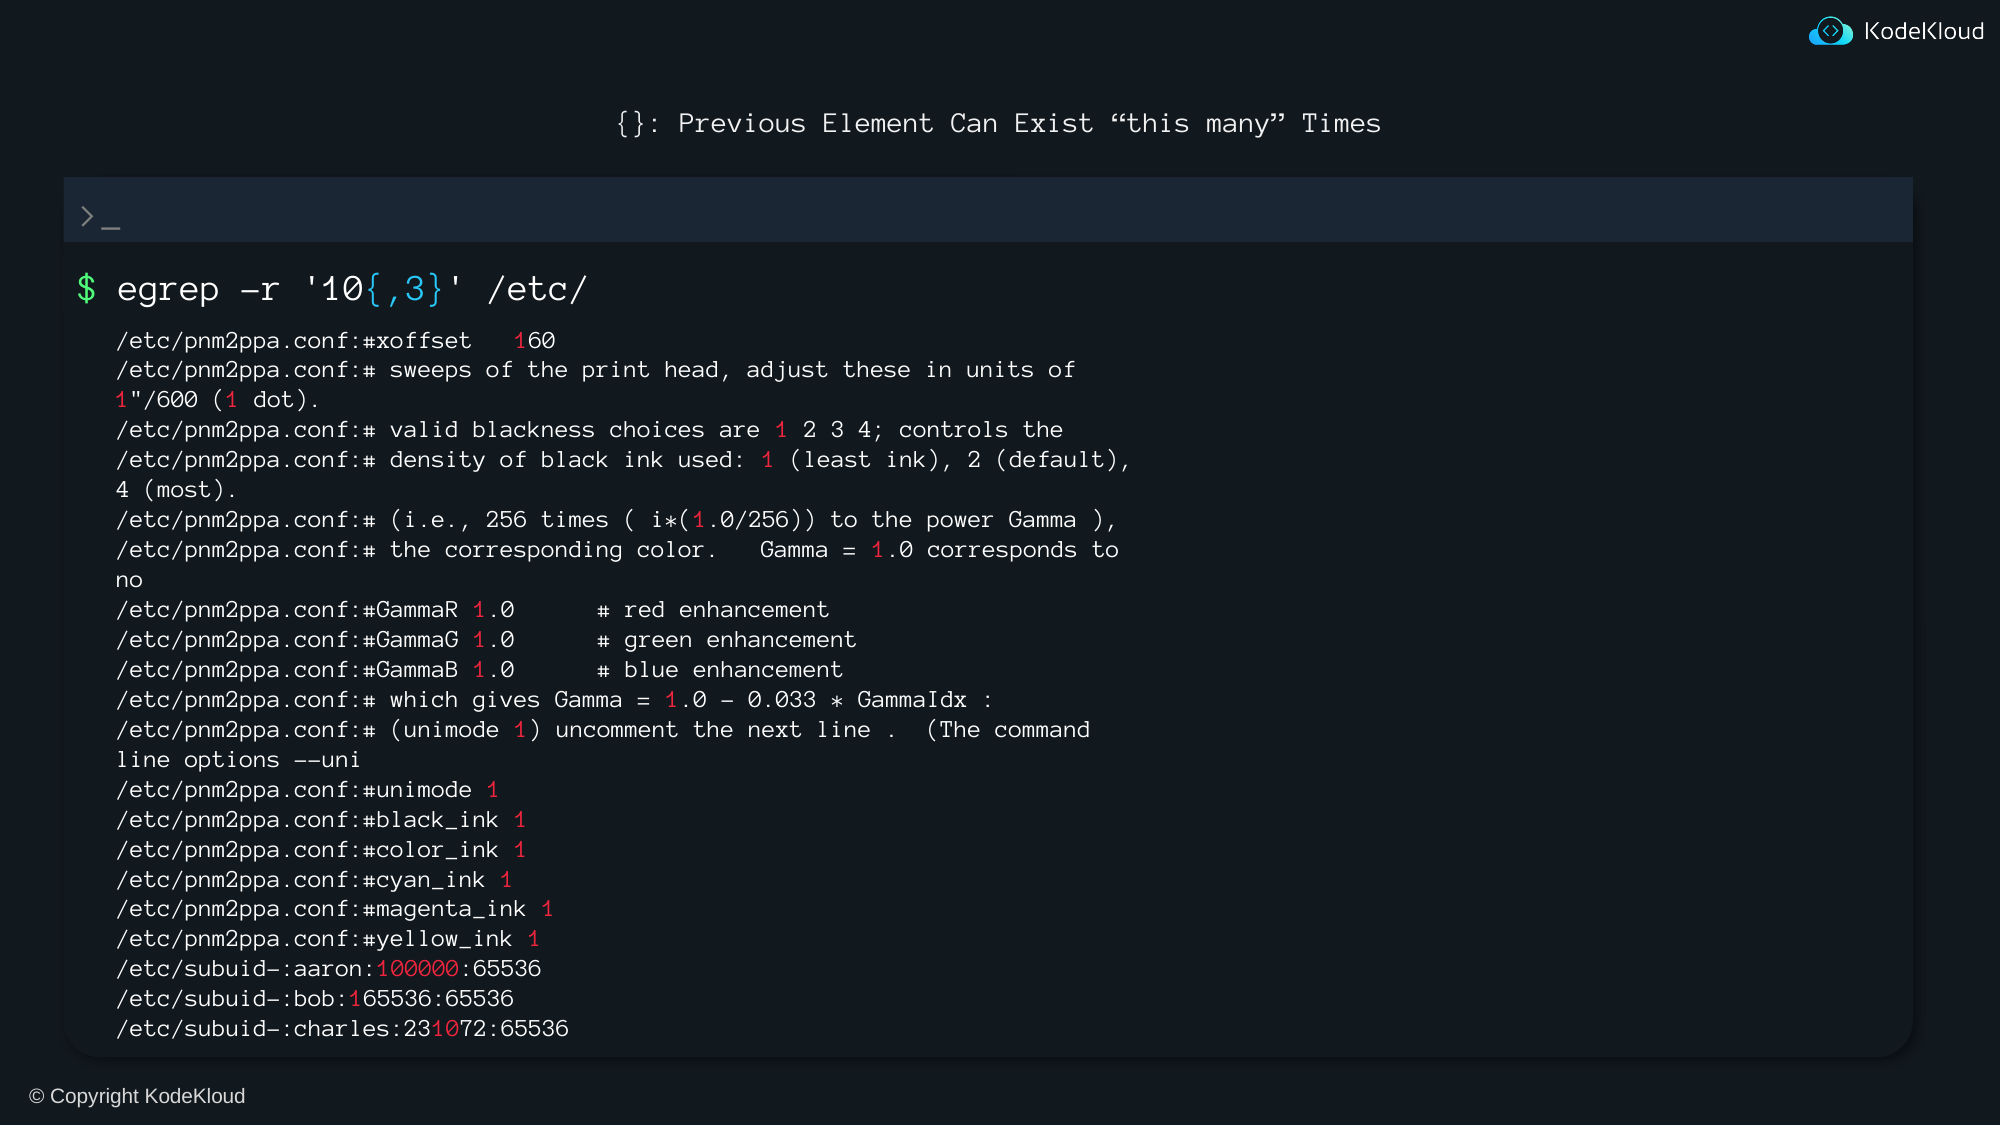

# {}: Previous Element Can Exist “this many” Times
$ egrep -r '10{,3}' /etc/
/etc/pnm2ppa.conf:#xoffset   160
/etc/pnm2ppa.conf:# sweeps of the print head, adjust these in units of 1"/600 (1 dot).
/etc/pnm2ppa.conf:# valid blackness choices are 1 2 3 4; controls the
/etc/pnm2ppa.conf:# density of black ink used: 1 (least ink), 2 (default), 4 (most).
/etc/pnm2ppa.conf:# (i.e., 256 times ( i*(1.0/256)) to the power Gamma ),
/etc/pnm2ppa.conf:# the corresponding color.   Gamma = 1.0 corresponds to no
/etc/pnm2ppa.conf:#GammaR 1.0      # red enhancement
/etc/pnm2ppa.conf:#GammaG 1.0      # green enhancement
/etc/pnm2ppa.conf:#GammaB 1.0      # blue enhancement
/etc/pnm2ppa.conf:# which gives Gamma = 1.0 - 0.033 * GammaIdx :
/etc/pnm2ppa.conf:# (unimode 1) uncomment the next line .  (The command line options --uni
/etc/pnm2ppa.conf:#unimode 1
/etc/pnm2ppa.conf:#black_ink 1
/etc/pnm2ppa.conf:#color_ink 1
/etc/pnm2ppa.conf:#cyan_ink 1
/etc/pnm2ppa.conf:#magenta_ink 1
/etc/pnm2ppa.conf:#yellow_ink 1
/etc/subuid-:aaron:100000:65536
/etc/subuid-:bob:165536:65536
/etc/subuid-:charles:231072:65536